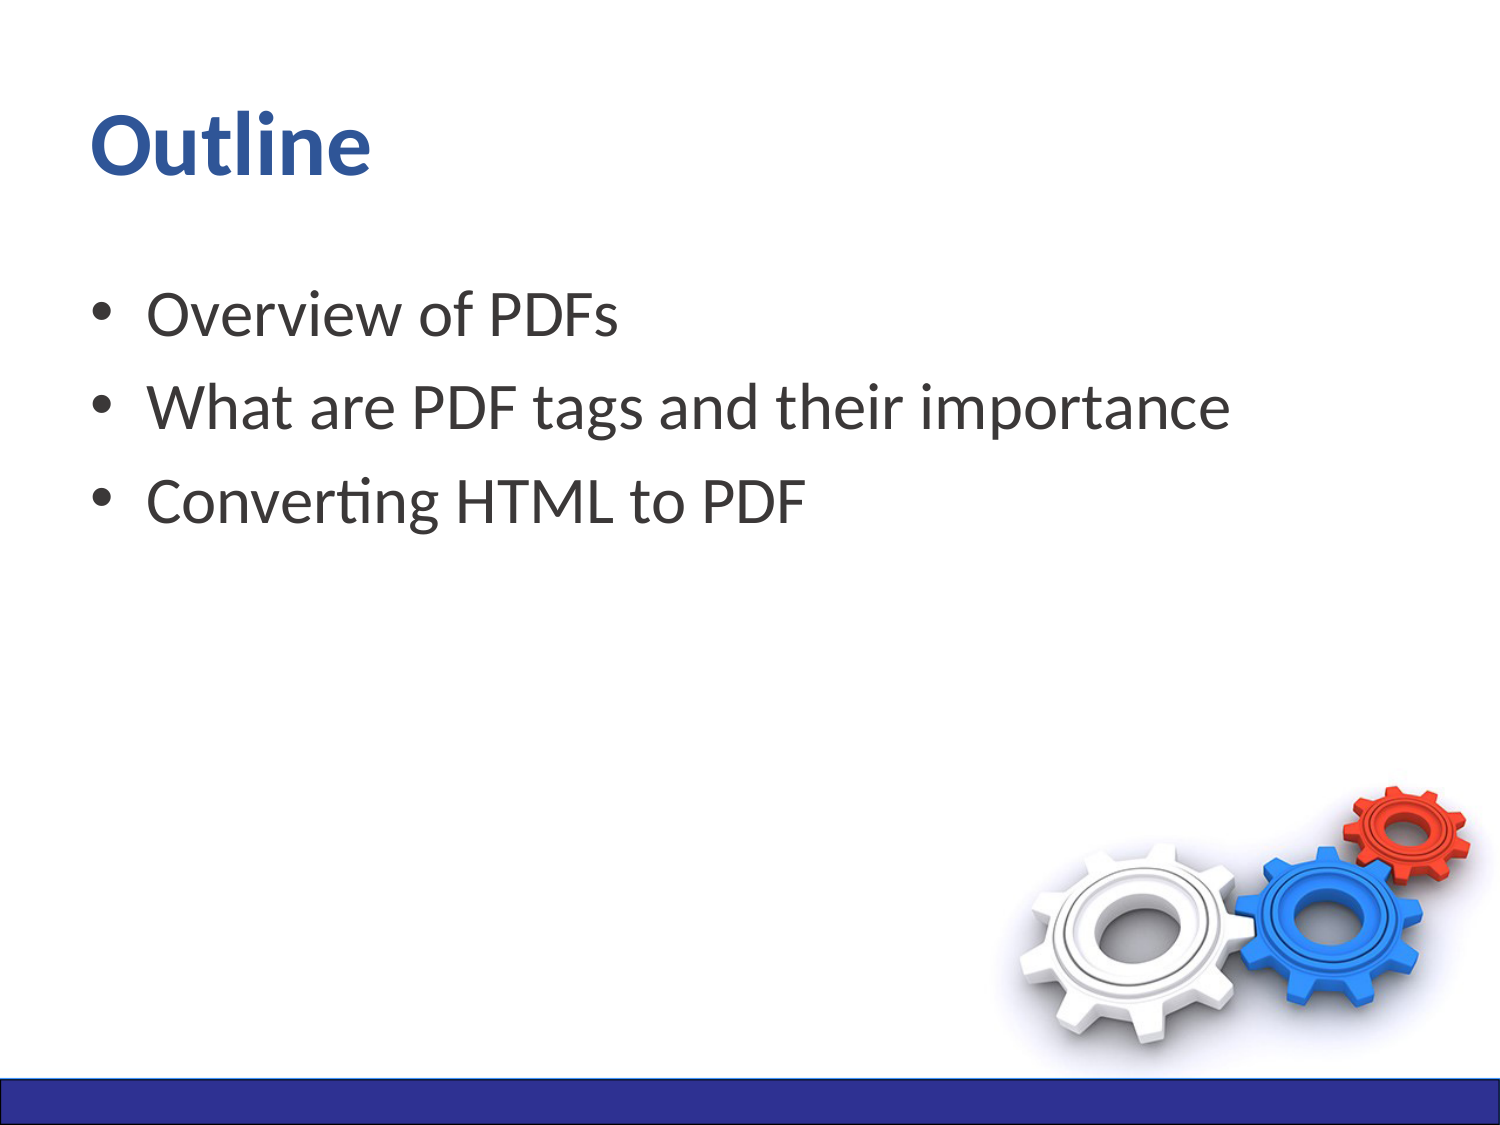

# Outline
Overview of PDFs
What are PDF tags and their importance
Converting HTML to PDF